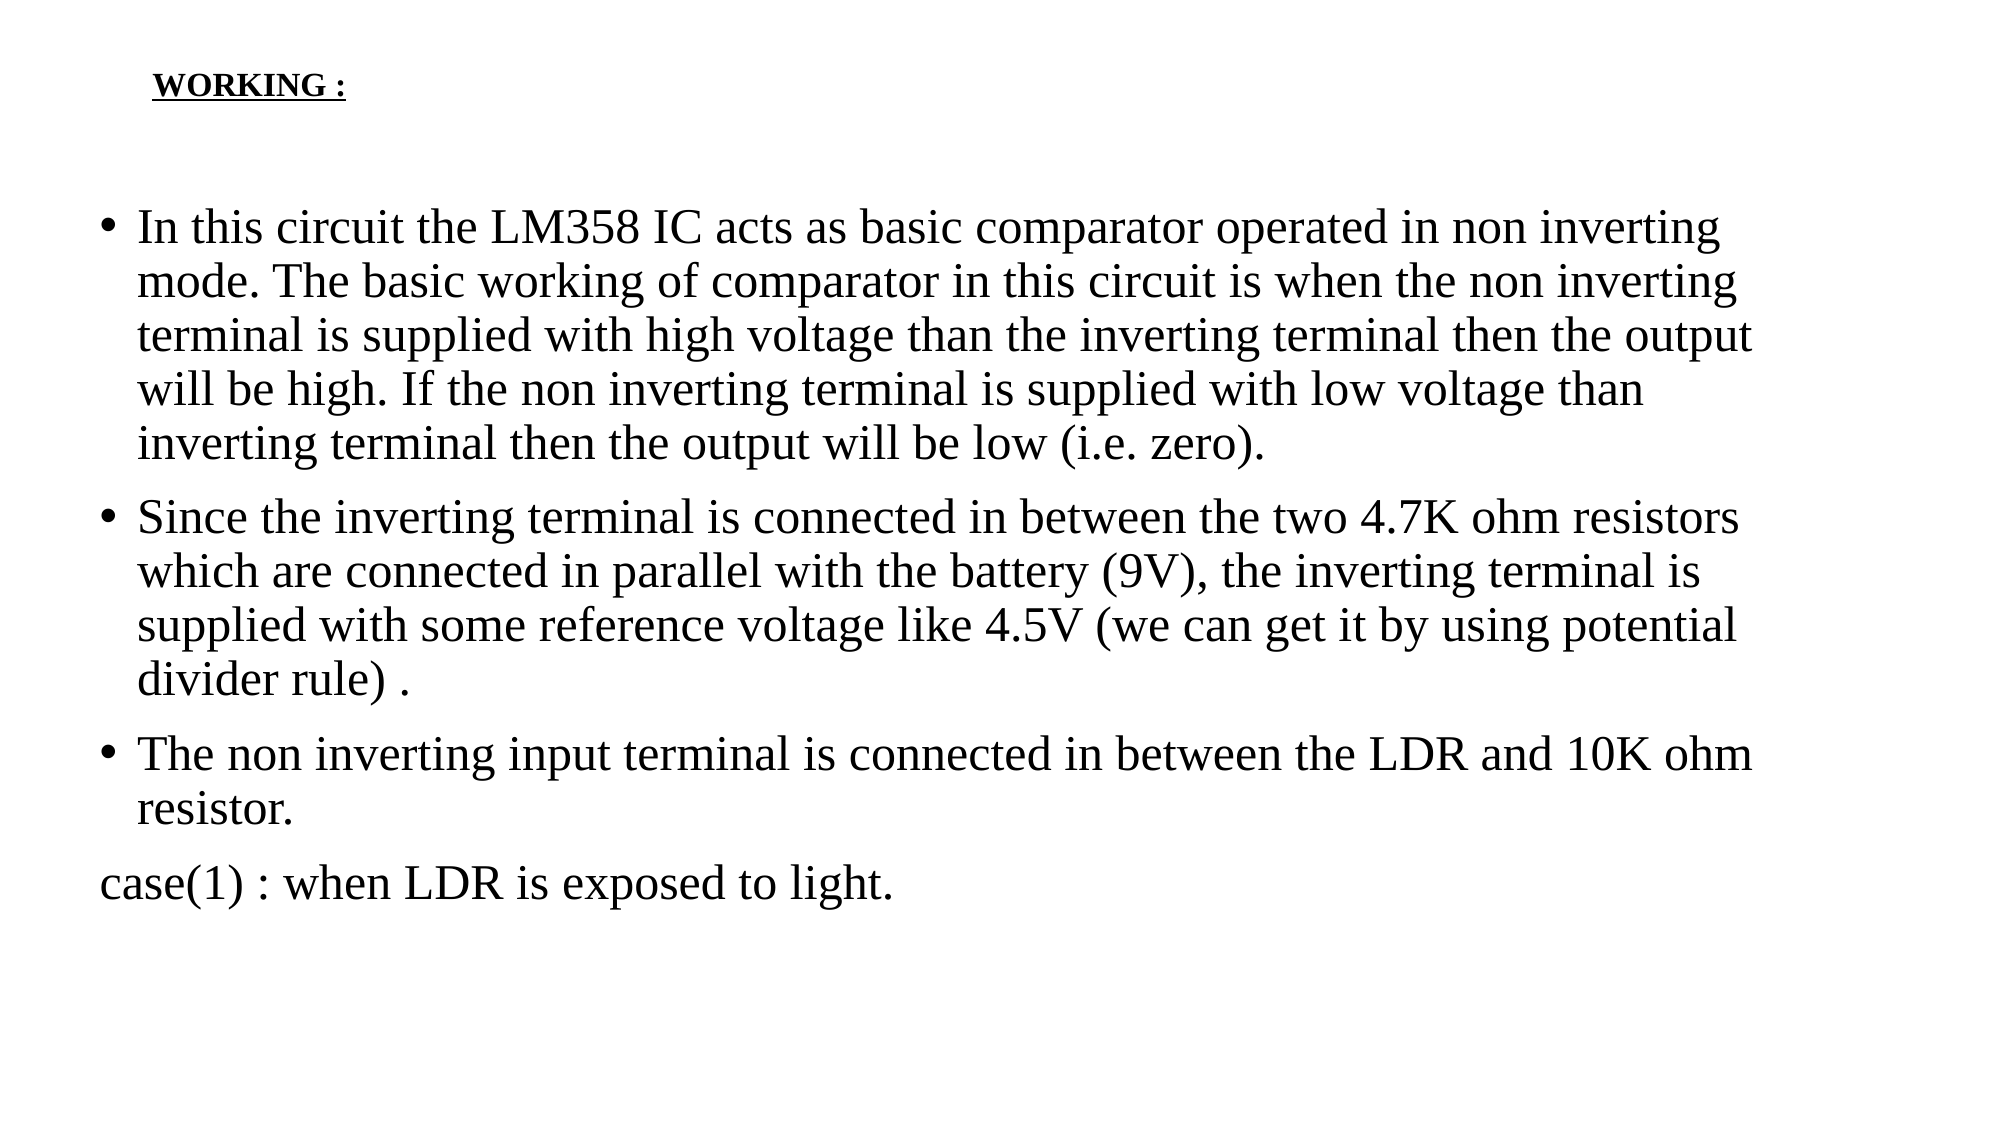

# WORKING :

In this circuit the LM358 IC acts as basic comparator operated in non inverting mode. The basic working of comparator in this circuit is when the non inverting terminal is supplied with high voltage than the inverting terminal then the output will be high. If the non inverting terminal is supplied with low voltage than inverting terminal then the output will be low (i.e. zero).
Since the inverting terminal is connected in between the two 4.7K ohm resistors which are connected in parallel with the battery (9V), the inverting terminal is supplied with some reference voltage like 4.5V (we can get it by using potential divider rule) .
The non inverting input terminal is connected in between the LDR and 10K ohm resistor.
case(1) : when LDR is exposed to light.